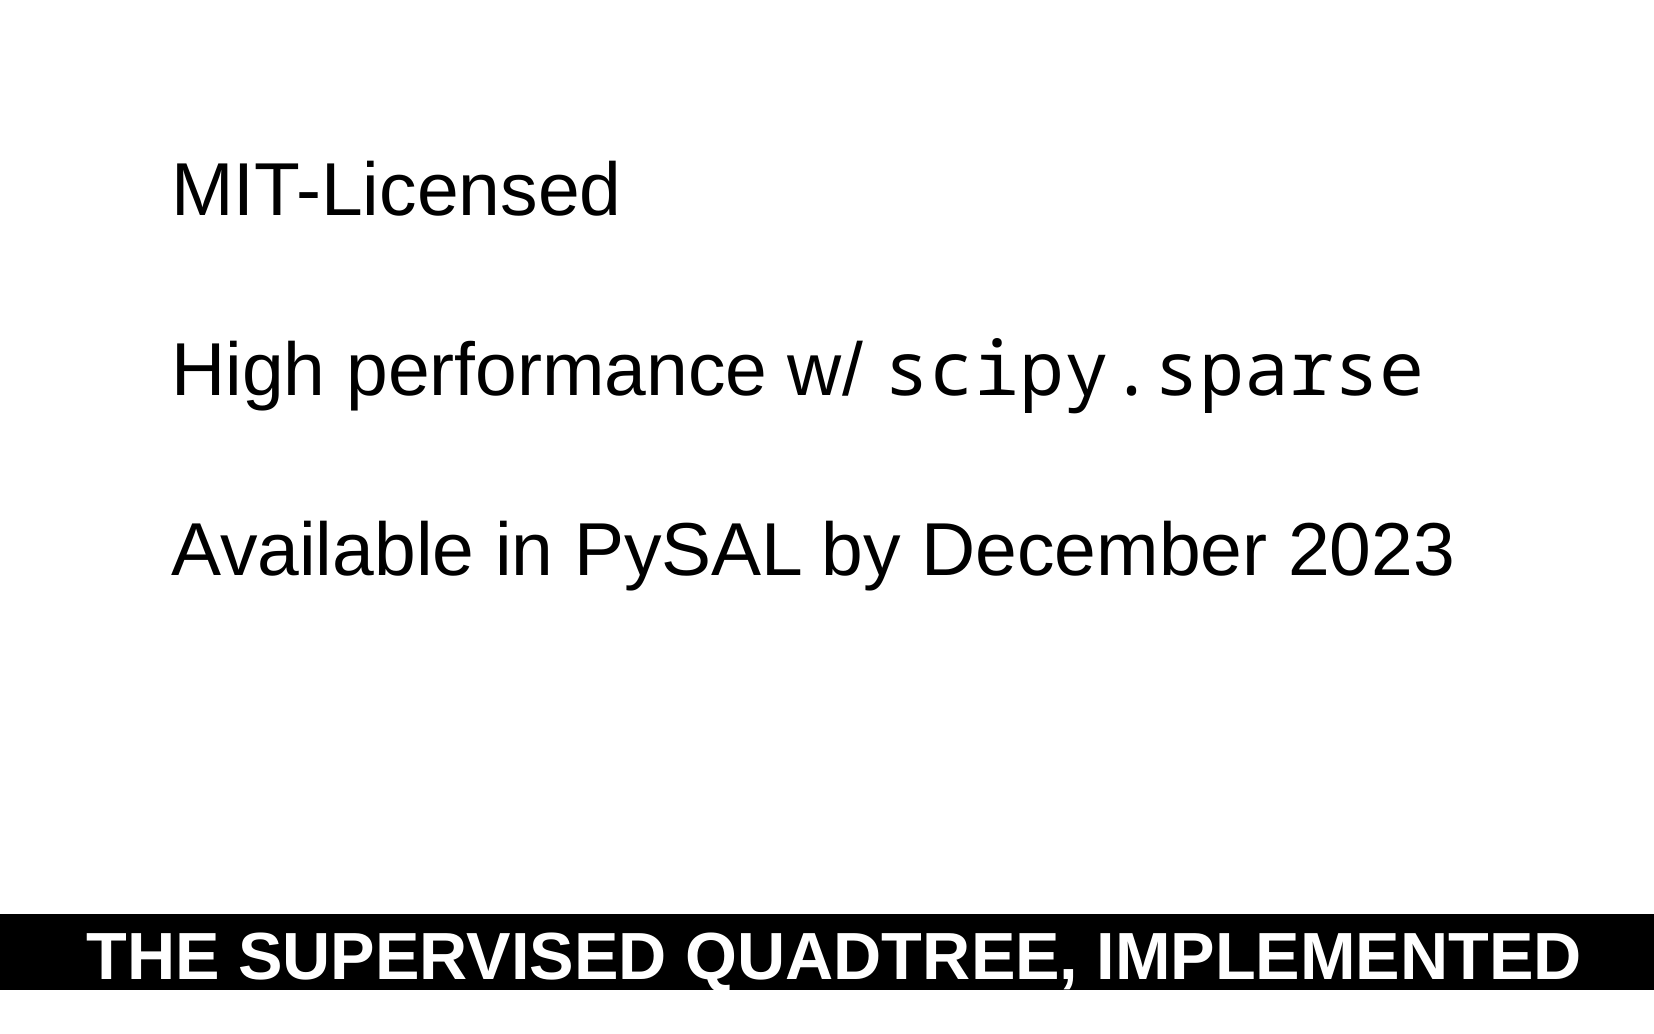

MIT-Licensed

High performance w/ scipy.sparse

Available in PySAL by December 2023

THE SUPERVISED QUADTREE, IMPLEMENTED